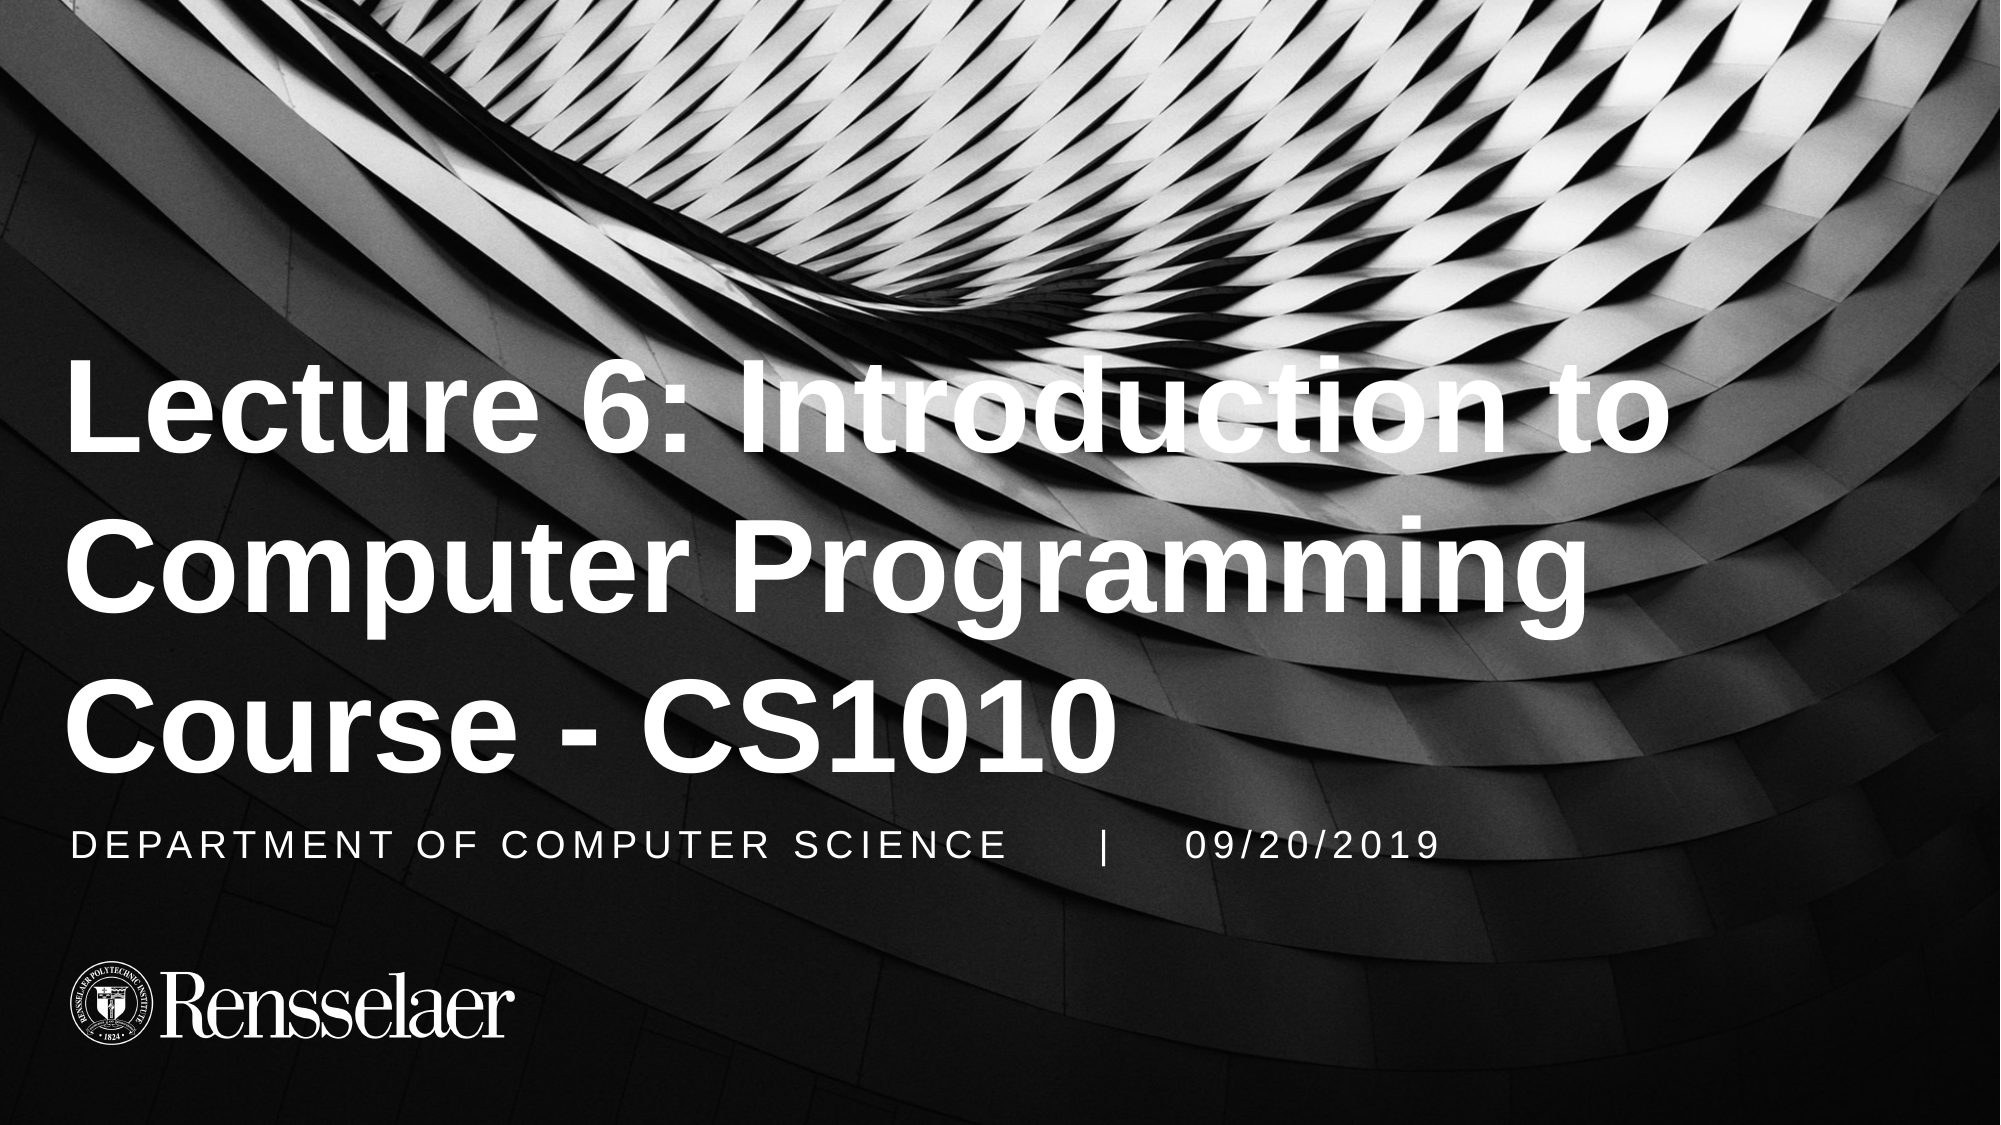

# Lecture 6: Introduction to Computer Programming Course - CS1010
DEPARTMENT OF COMPUTER SCIENCE     |    09/20/2019